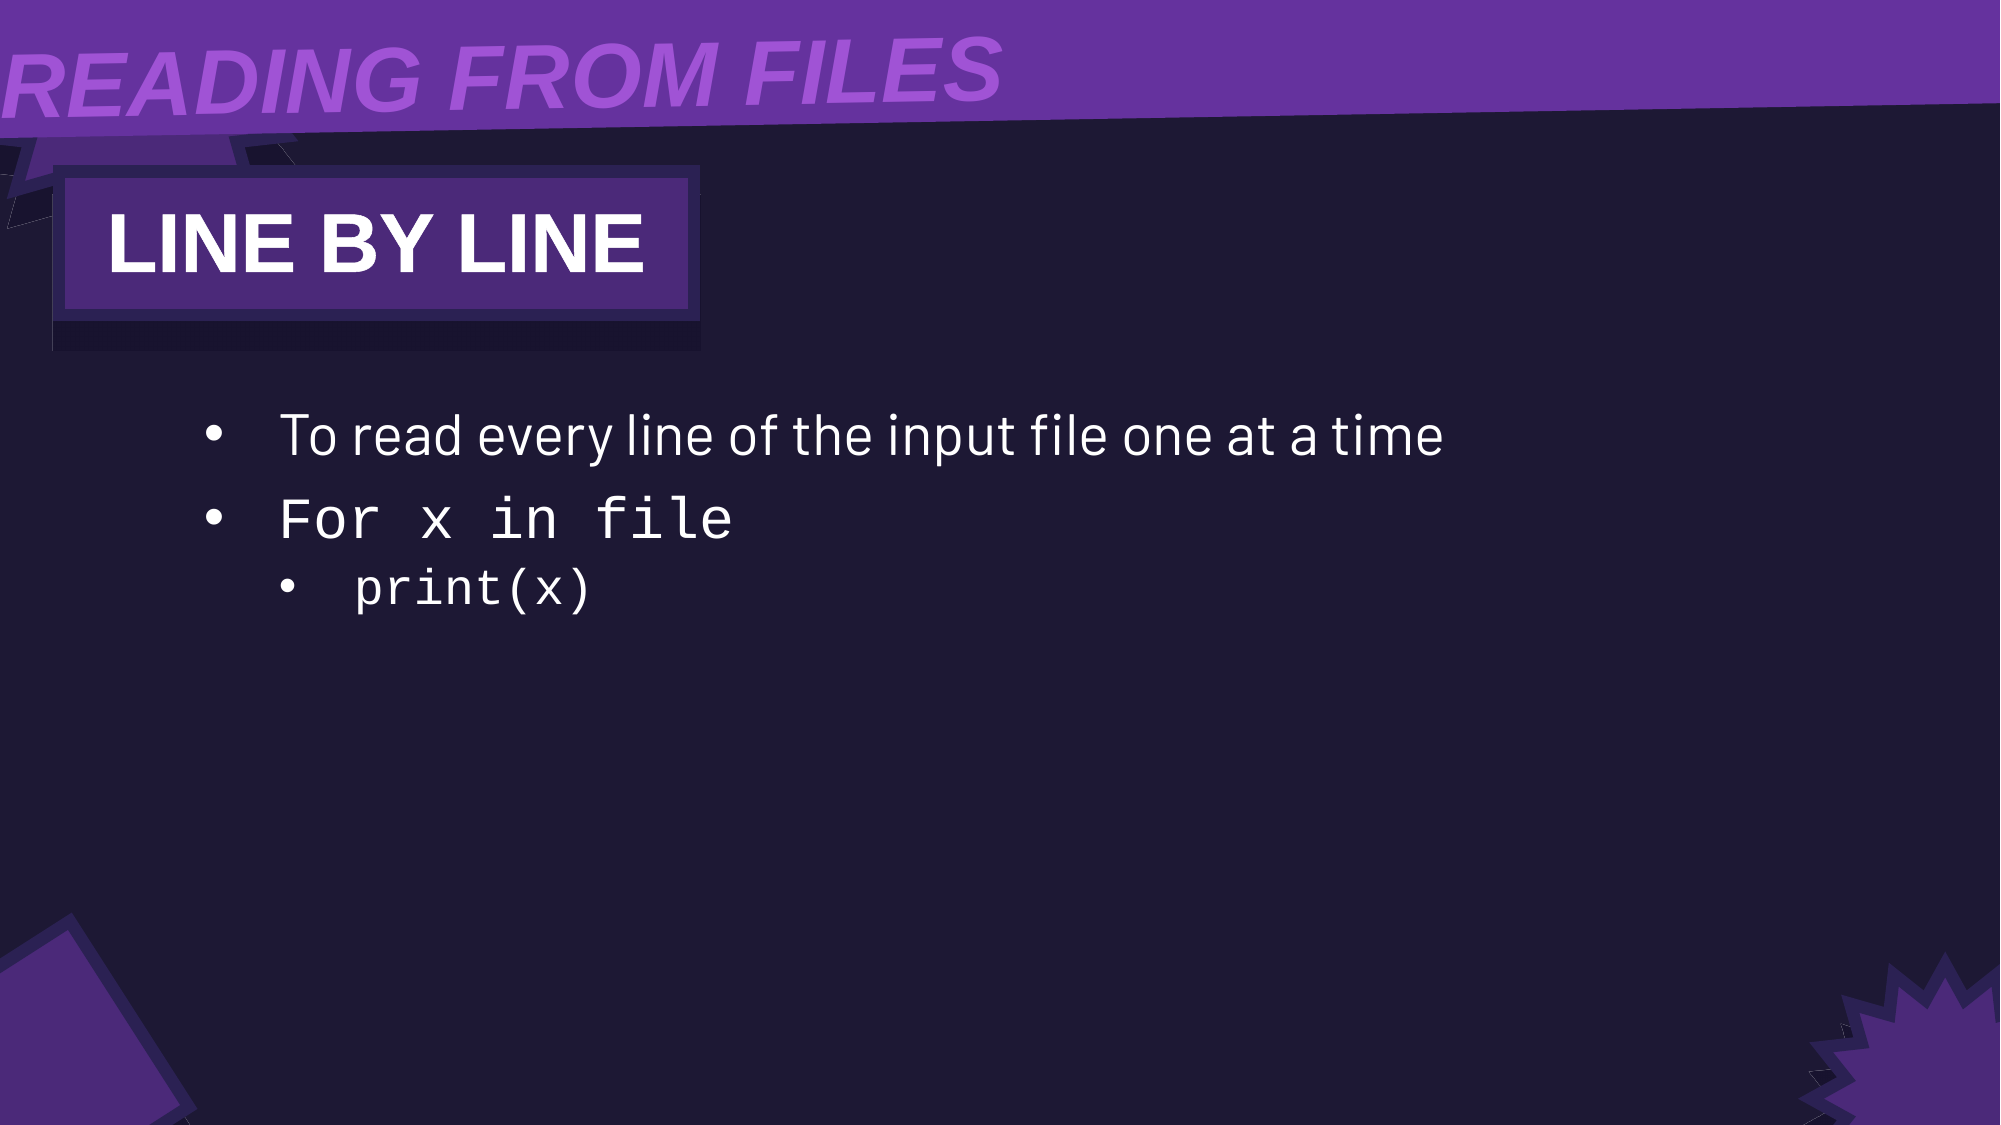

READING FROM FILES

LINE BY LINE
To read every line of the input file one at a time
For x in file
print(x)